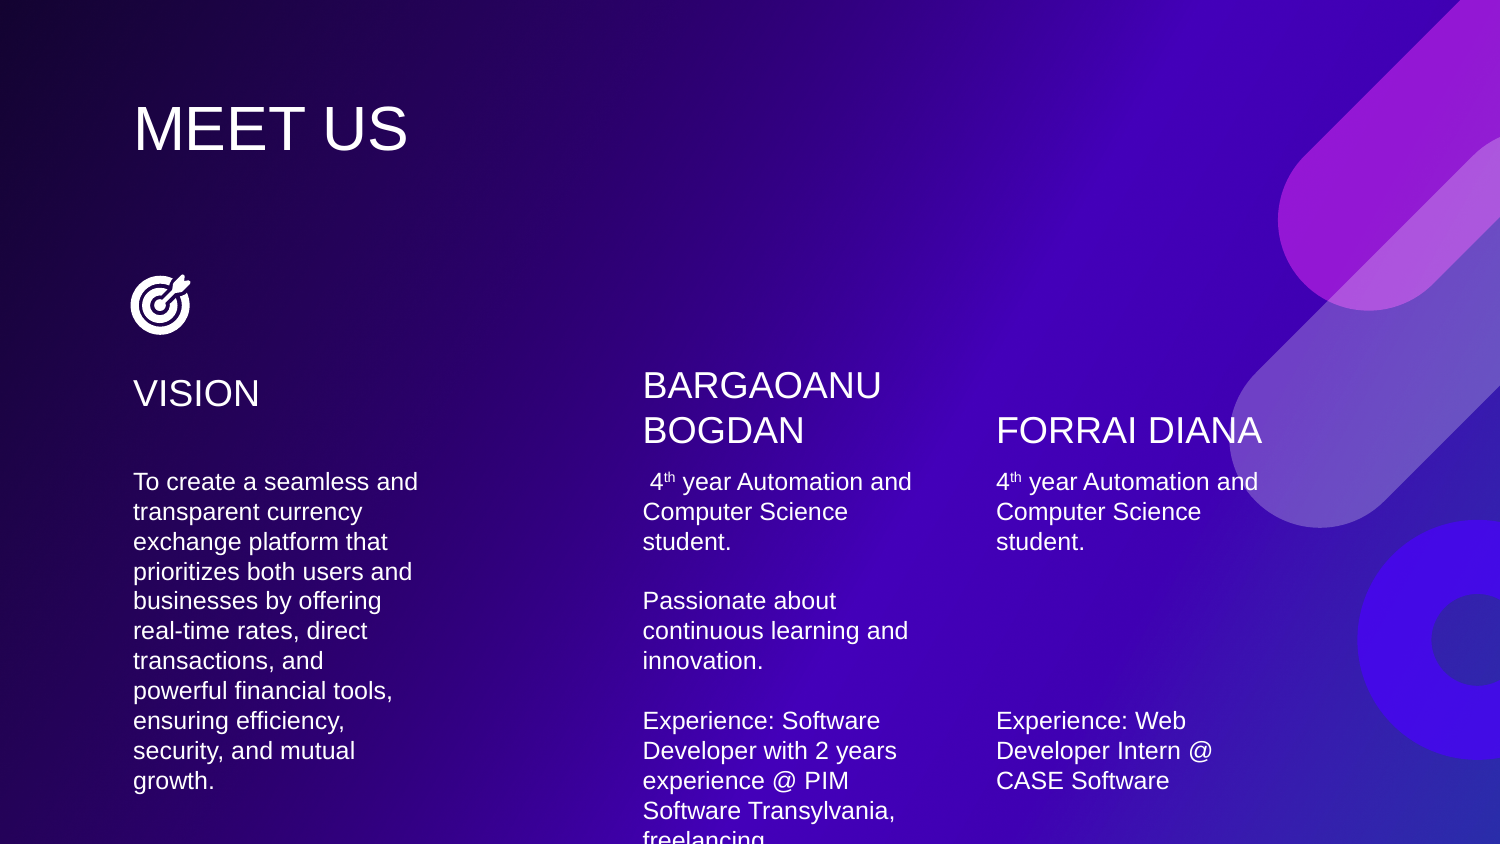

03
MARKET ANALYSIS
# MEET US

VISION
BARGAOANU BOGDAN
FORRAI DIANA
To create a seamless and transparent currency exchange platform that prioritizes both users and businesses by offering real-time rates, direct transactions, and powerful financial tools, ensuring efficiency, security, and mutual growth.
 4th year Automation and Computer Science student.

Passionate about continuous learning and innovation.

Experience: Software Developer with 2 years experience @ PIM Software Transylvania, freelancing.
4th year Automation and Computer Science student.

Experience: Web Developer Intern @ CASE Software